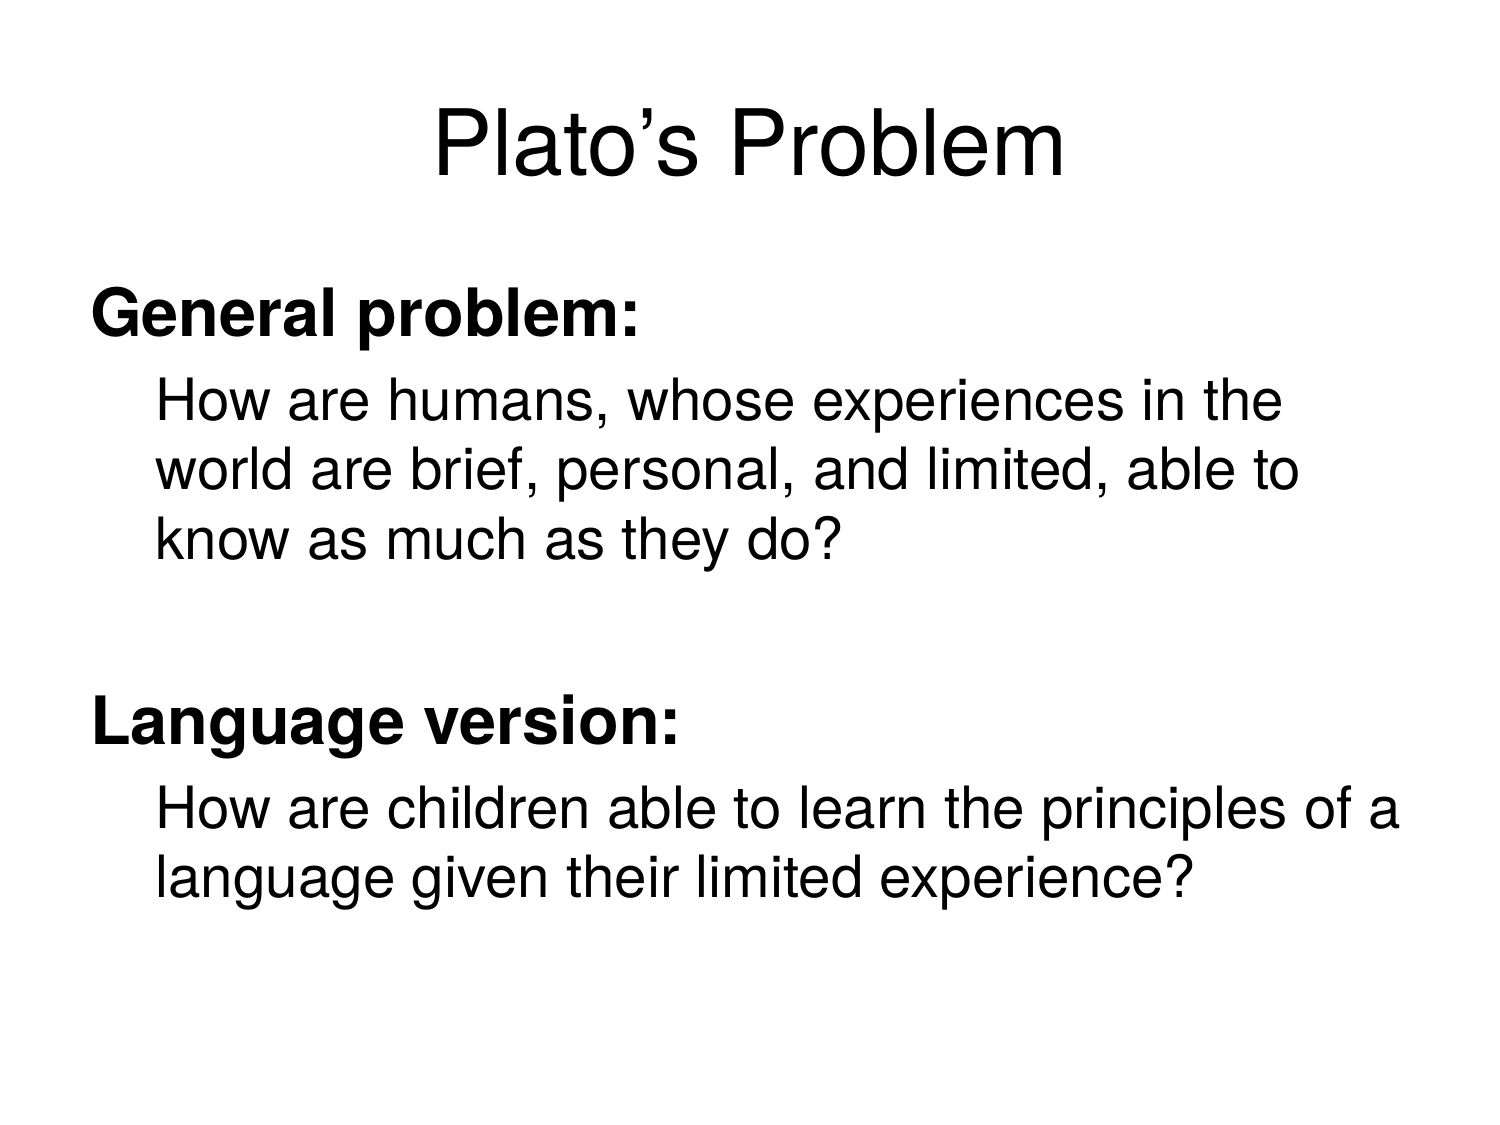

# Plato’s Problem
General problem:
How are humans, whose experiences in the world are brief, personal, and limited, able to know as much as they do?

Language version:
How are children able to learn the principles of a language given their limited experience?